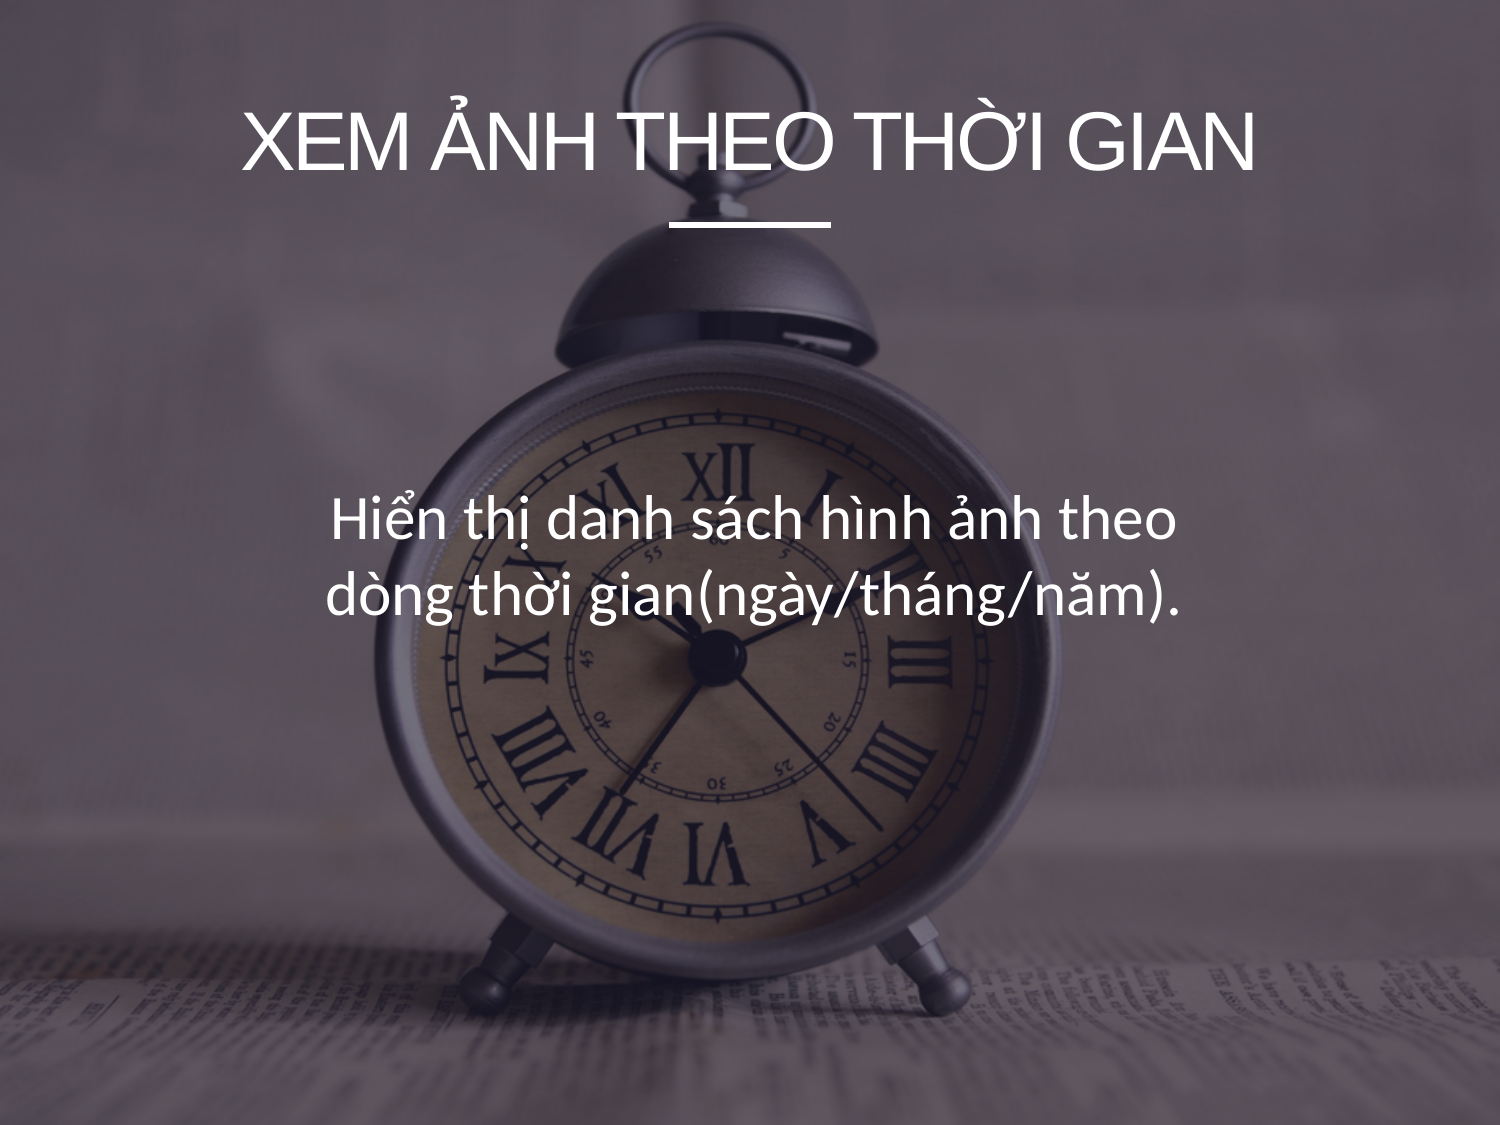

# Xem ảnh theo thời gian
Hiển thị danh sách hình ảnh theo dòng thời gian(ngày/tháng/năm).